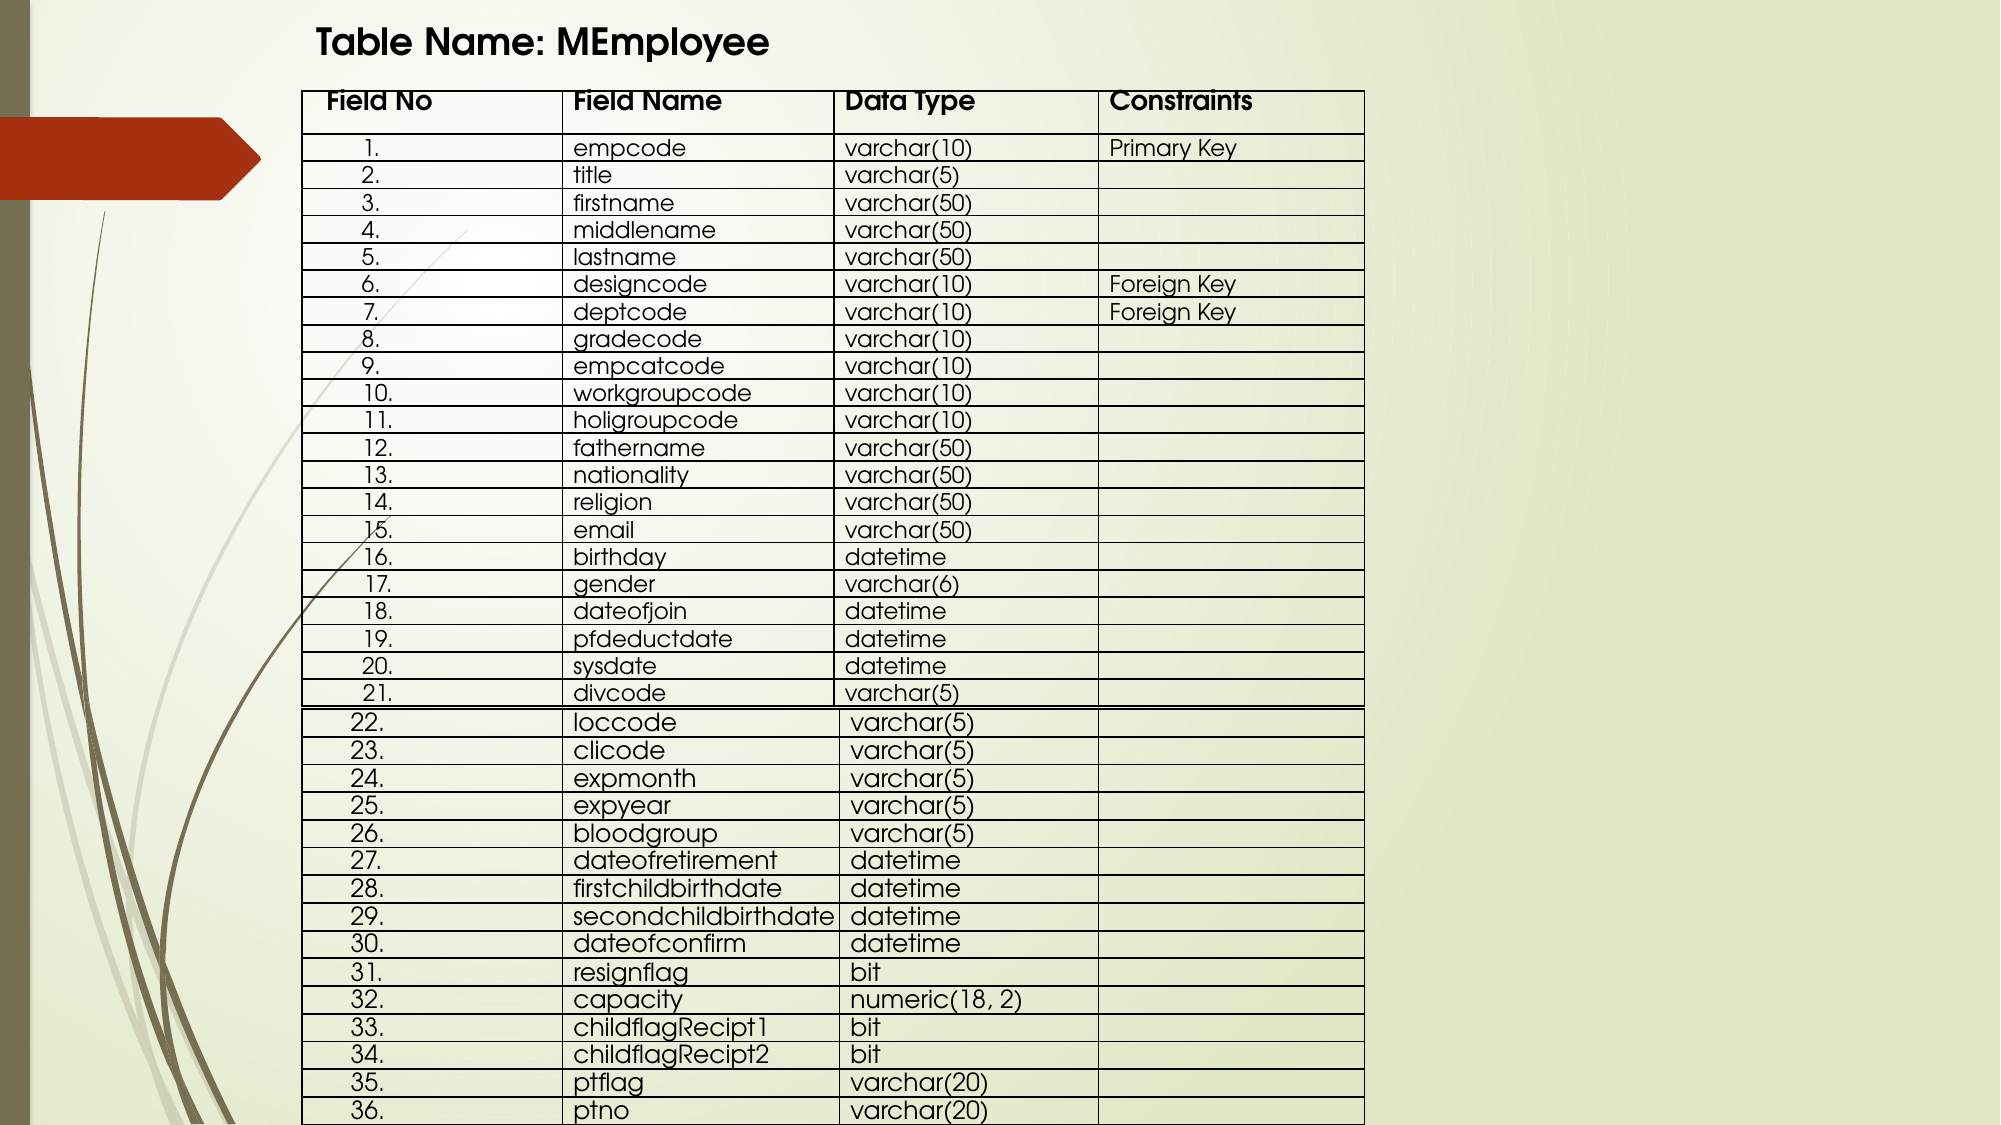

Table Name: MEmployee
| Field No | Field Name | Data Type | Constraints |
| --- | --- | --- | --- |
| 1. | empcode | varchar(10) | Primary Key |
| 2. | title | varchar(5) |  |
| 3. | firstname | varchar(50) |  |
| 4. | middlename | varchar(50) |  |
| 5. | lastname | varchar(50) |  |
| 6. | designcode | varchar(10) | Foreign Key |
| 7. | deptcode | varchar(10) | Foreign Key |
| 8. | gradecode | varchar(10) |  |
| 9. | empcatcode | varchar(10) |  |
| 10. | workgroupcode | varchar(10) |  |
| 11. | holigroupcode | varchar(10) |  |
| 12. | fathername | varchar(50) |  |
| 13. | nationality | varchar(50) |  |
| 14. | religion | varchar(50) |  |
| 15. | email | varchar(50) |  |
| 16. | birthday | datetime |  |
| 17. | gender | varchar(6) |  |
| 18. | dateofjoin | datetime |  |
| 19. | pfdeductdate | datetime |  |
| 20. | sysdate | datetime |  |
| 21. | divcode | varchar(5) |  |
| 22. | loccode | varchar(5) |  |
| --- | --- | --- | --- |
| 23. | clicode | varchar(5) |  |
| 24. | expmonth | varchar(5) |  |
| 25. | expyear | varchar(5) |  |
| 26. | bloodgroup | varchar(5) |  |
| 27. | dateofretirement | datetime |  |
| 28. | firstchildbirthdate | datetime |  |
| 29. | secondchildbirthdate | datetime |  |
| 30. | dateofconfirm | datetime |  |
| 31. | resignflag | bit |  |
| 32. | capacity | numeric(18, 2) |  |
| 33. | childflagRecipt1 | bit |  |
| 34. | childflagRecipt2 | bit |  |
| 35. | ptflag | varchar(20) |  |
| 36. | ptno | varchar(20) |  |